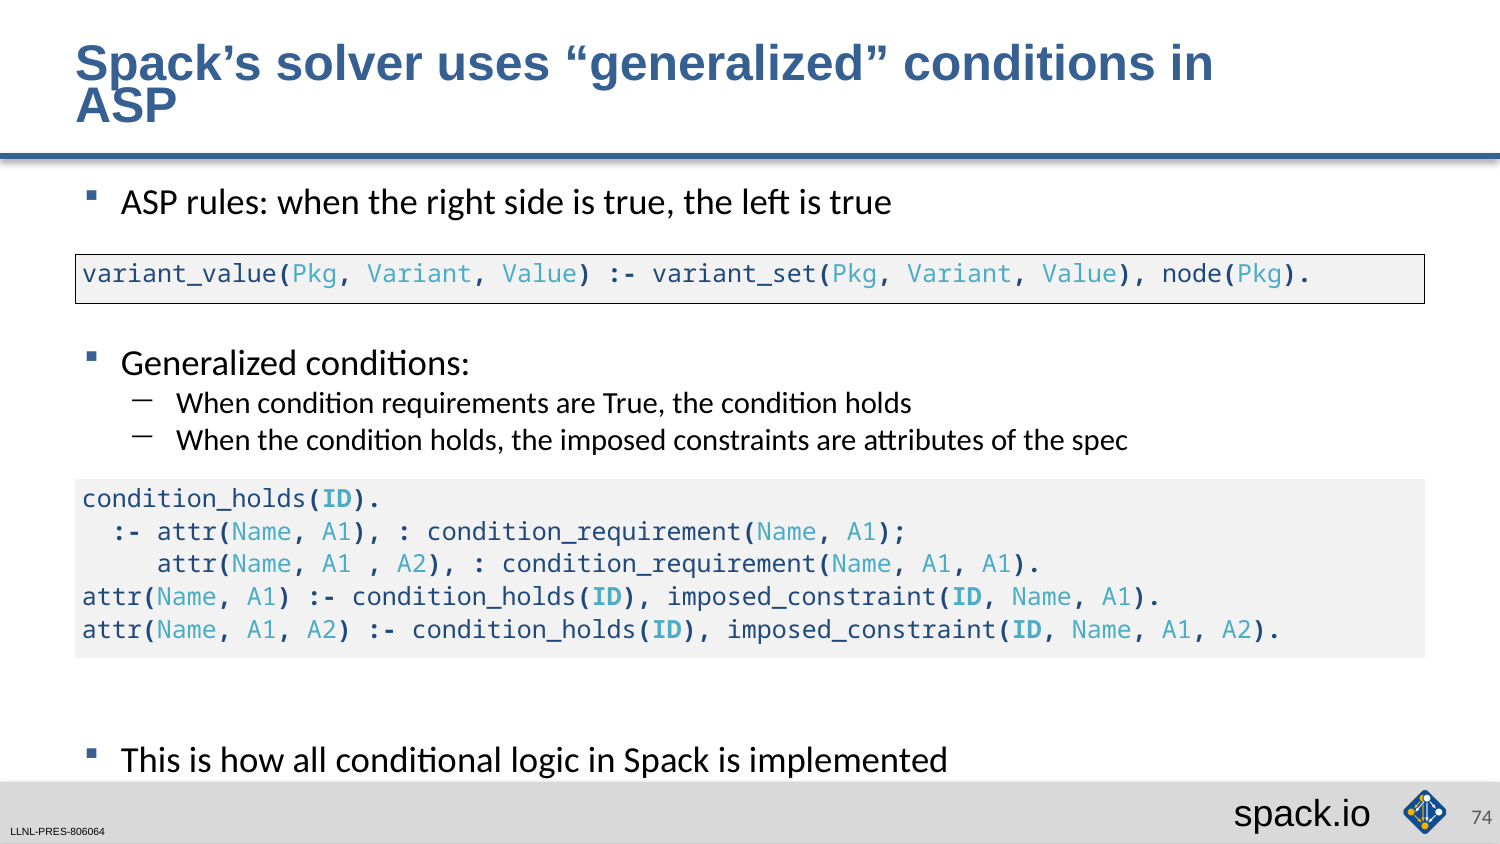

# Spack’s solver uses “generalized” conditions in ASP
ASP rules: when the right side is true, the left is true

Generalized conditions:
When condition requirements are True, the condition holds
When the condition holds, the imposed constraints are attributes of the spec

This is how all conditional logic in Spack is implemented
variant_value(Pkg, Variant, Value) :- variant_set(Pkg, Variant, Value), node(Pkg).
condition_holds(ID).
  :- attr(Name, A1), : condition_requirement(Name, A1);
     attr(Name, A1 , A2), : condition_requirement(Name, A1, A1).
attr(Name, A1) :- condition_holds(ID), imposed_constraint(ID, Name, A1).
attr(Name, A1, A2) :- condition_holds(ID), imposed_constraint(ID, Name, A1, A2).